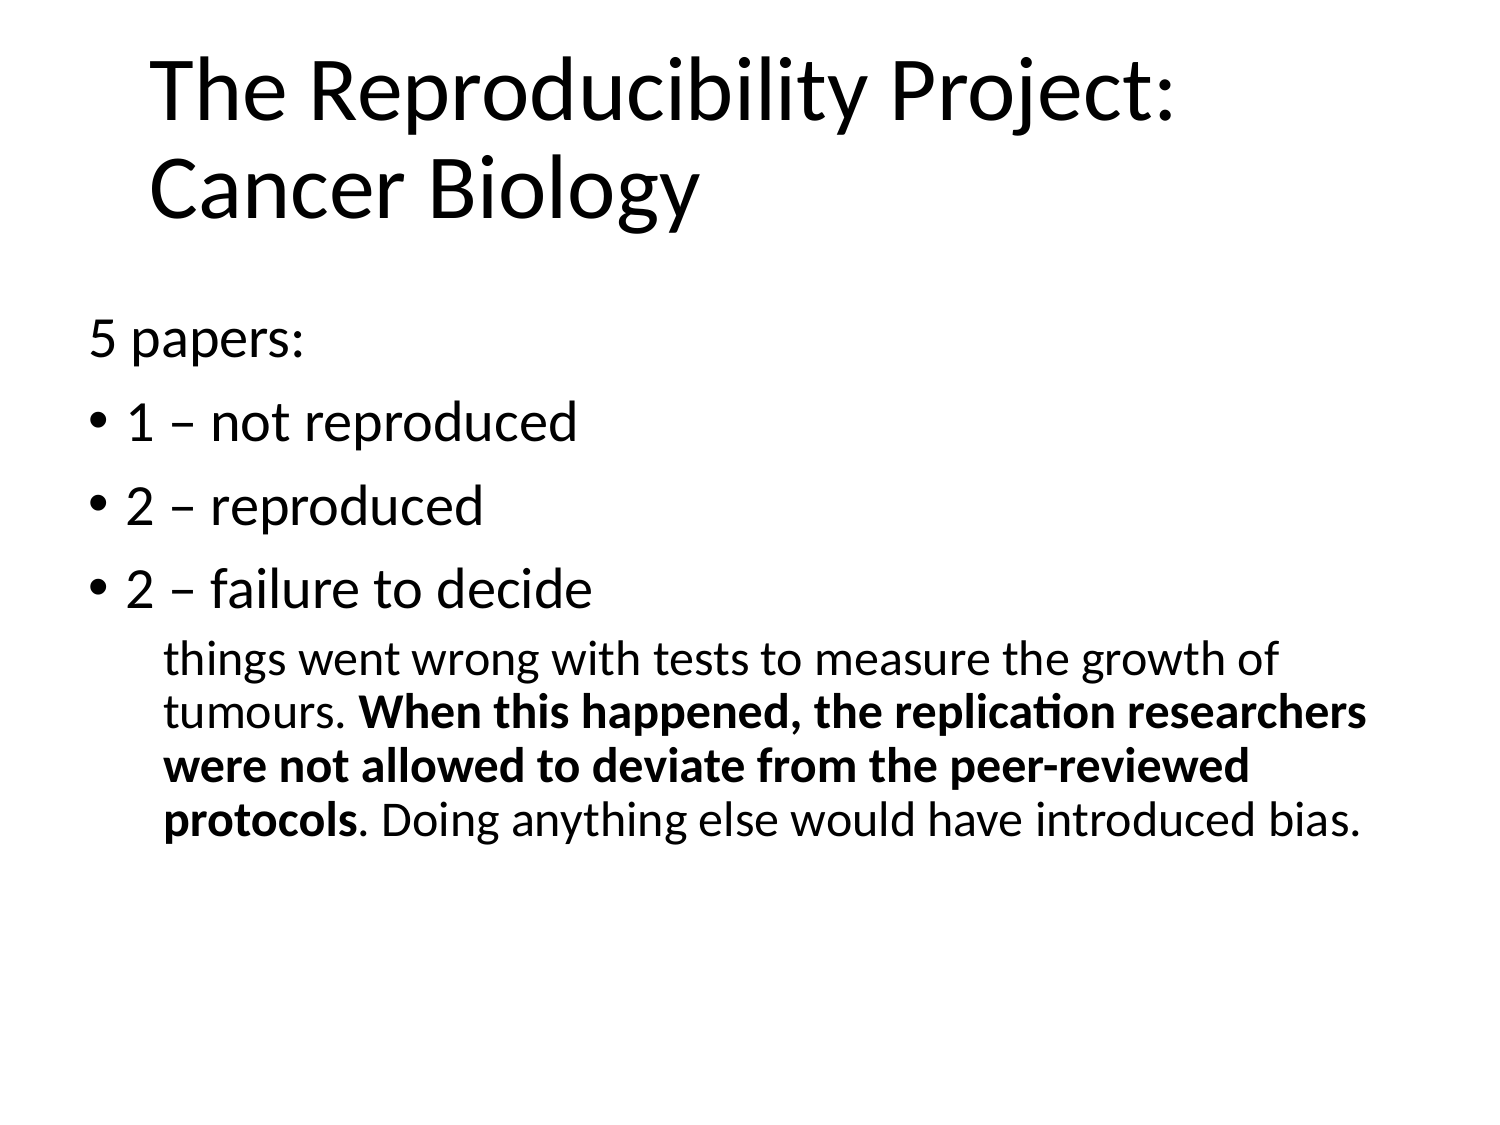

# The Reproducibility Project: Cancer Biology
5 papers:
1 – not reproduced
2 – reproduced
2 – failure to decide
things went wrong with tests to measure the growth of tumours. When this happened, the replication researchers were not allowed to deviate from the peer-reviewed protocols. Doing anything else would have introduced bias.